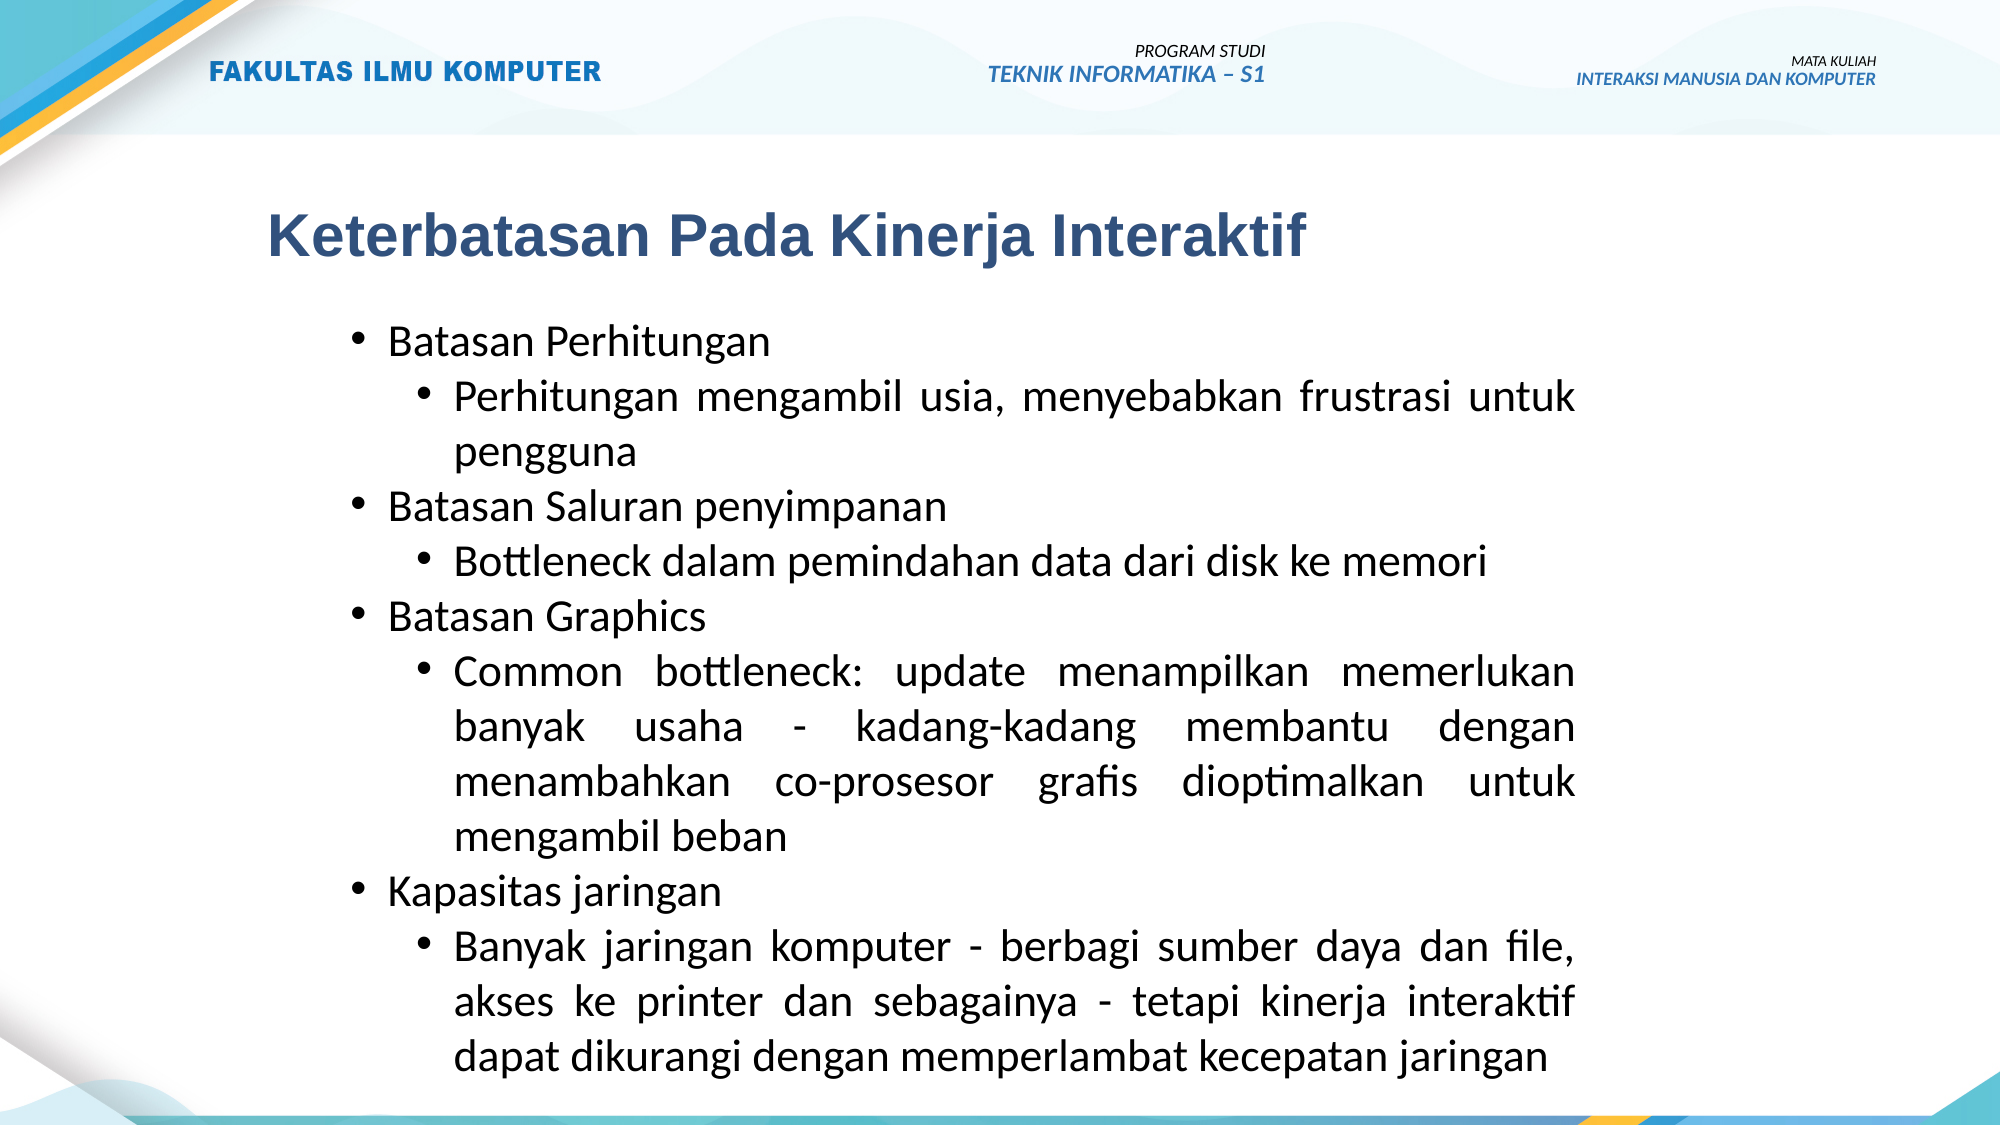

PROGRAM STUDI
TEKNIK INFORMATIKA – S1
MATA KULIAH
INTERAKSI MANUSIA DAN KOMPUTER
# Keterbatasan Pada Kinerja Interaktif
Batasan Perhitungan
Perhitungan mengambil usia, menyebabkan frustrasi untuk pengguna
Batasan Saluran penyimpanan
Bottleneck dalam pemindahan data dari disk ke memori
Batasan Graphics
Common bottleneck: update menampilkan memerlukan banyak usaha - kadang-kadang membantu dengan menambahkan co-prosesor grafis dioptimalkan untuk mengambil beban
Kapasitas jaringan
Banyak jaringan komputer - berbagi sumber daya dan file, akses ke printer dan sebagainya - tetapi kinerja interaktif dapat dikurangi dengan memperlambat kecepatan jaringan